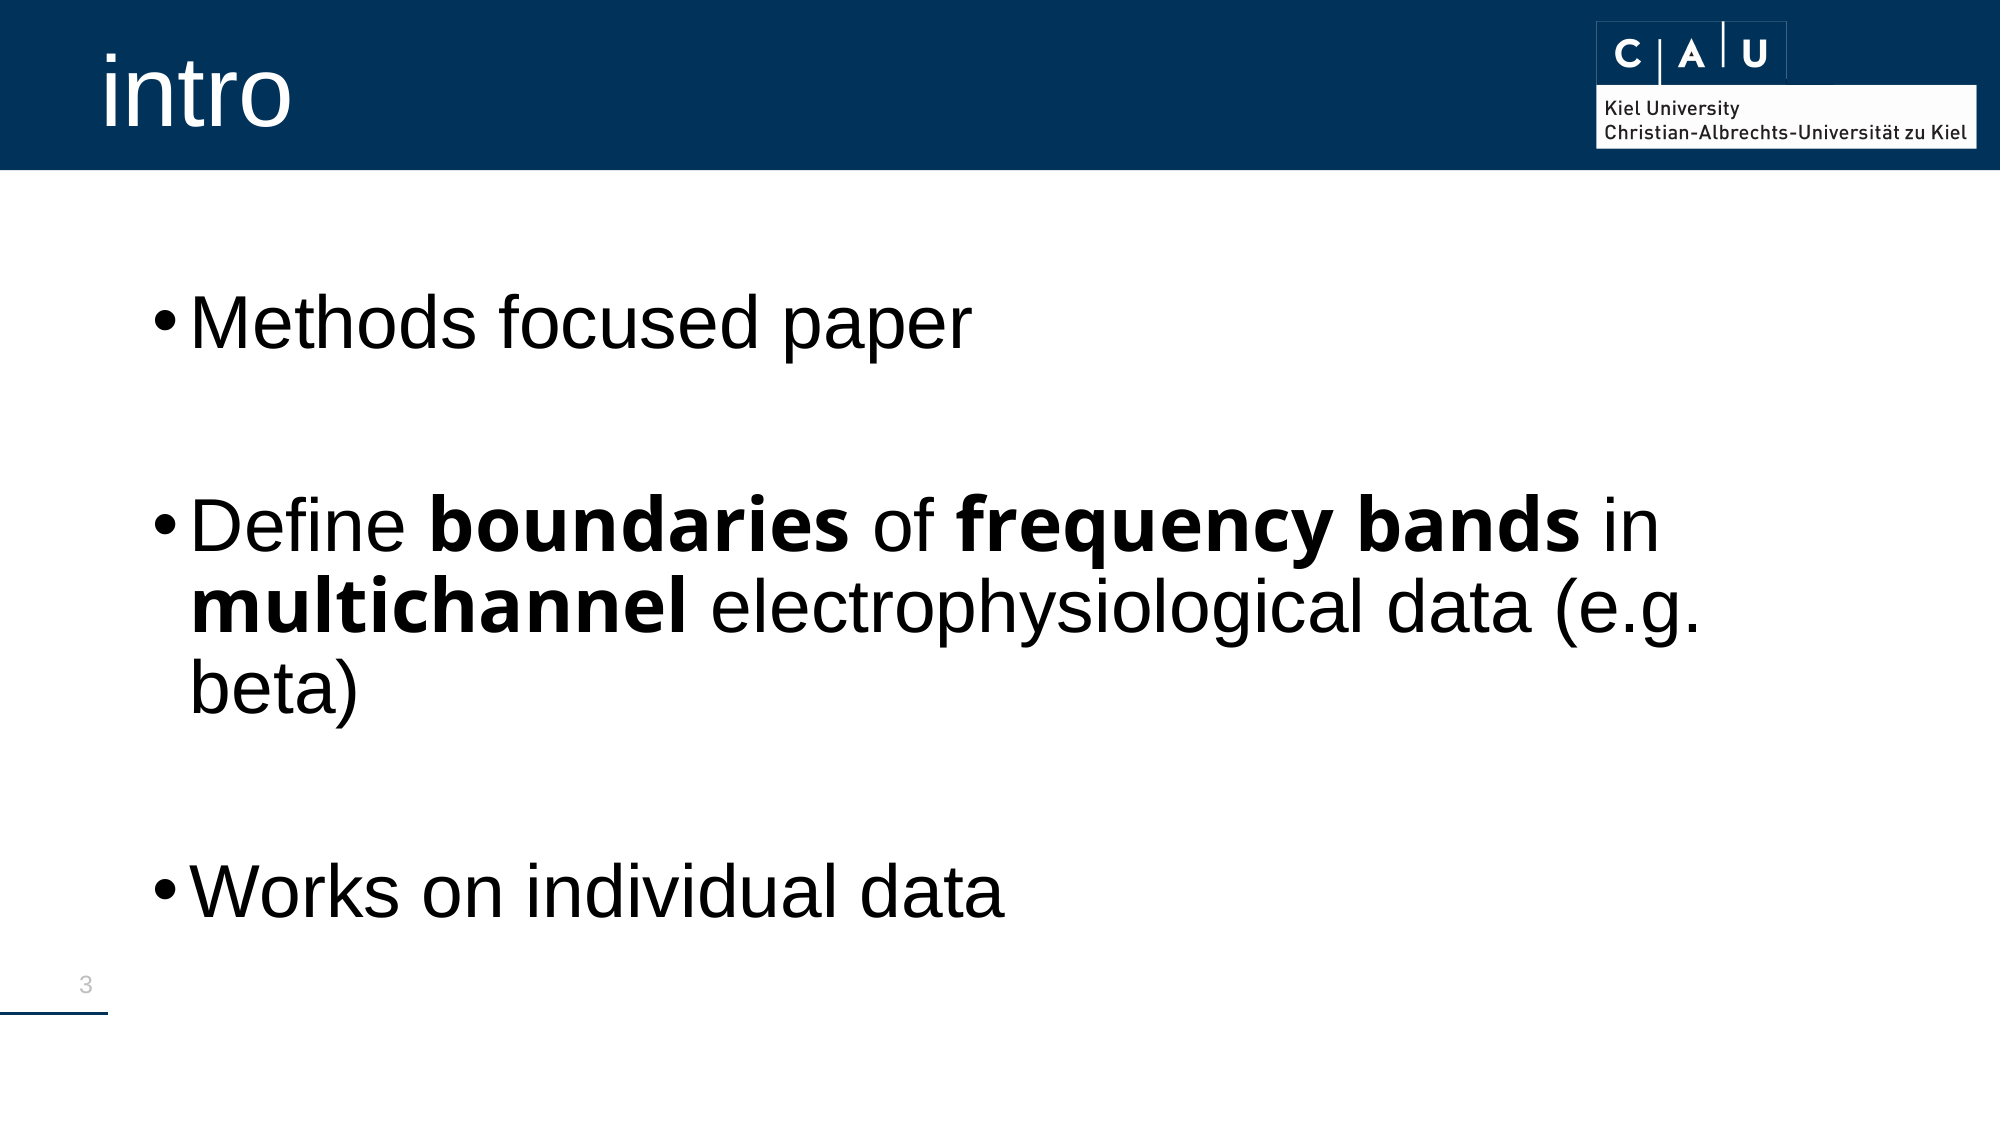

# intro

Methods focused paper

Define boundaries of frequency bands in multichannel electrophysiological data (e.g. beta)

Works on individual data
3